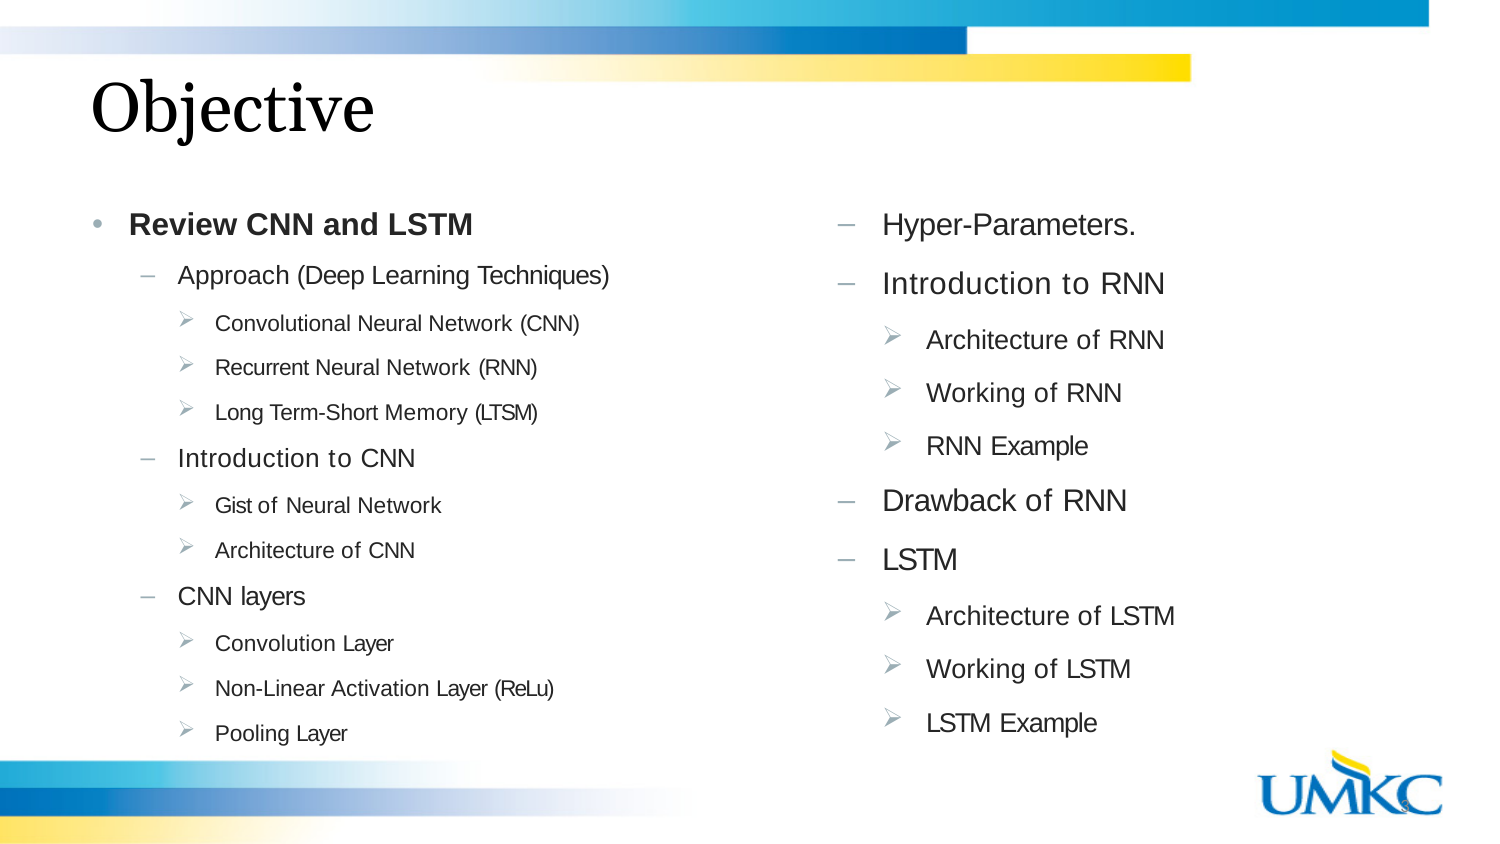

# Objective
Review CNN and LSTM
Approach (Deep Learning Techniques)
Convolutional Neural Network (CNN)
Recurrent Neural Network (RNN)
Long Term-Short Memory (LTSM)
Introduction to CNN
Gist of Neural Network
Architecture of CNN
CNN layers
Convolution Layer
Non-Linear Activation Layer (ReLu)
Pooling Layer

Hyper-Parameters.
Introduction to RNN
Architecture of RNN
Working of RNN
RNN Example
Drawback of RNN
LSTM
Architecture of LSTM
Working of LSTM
LSTM Example

3